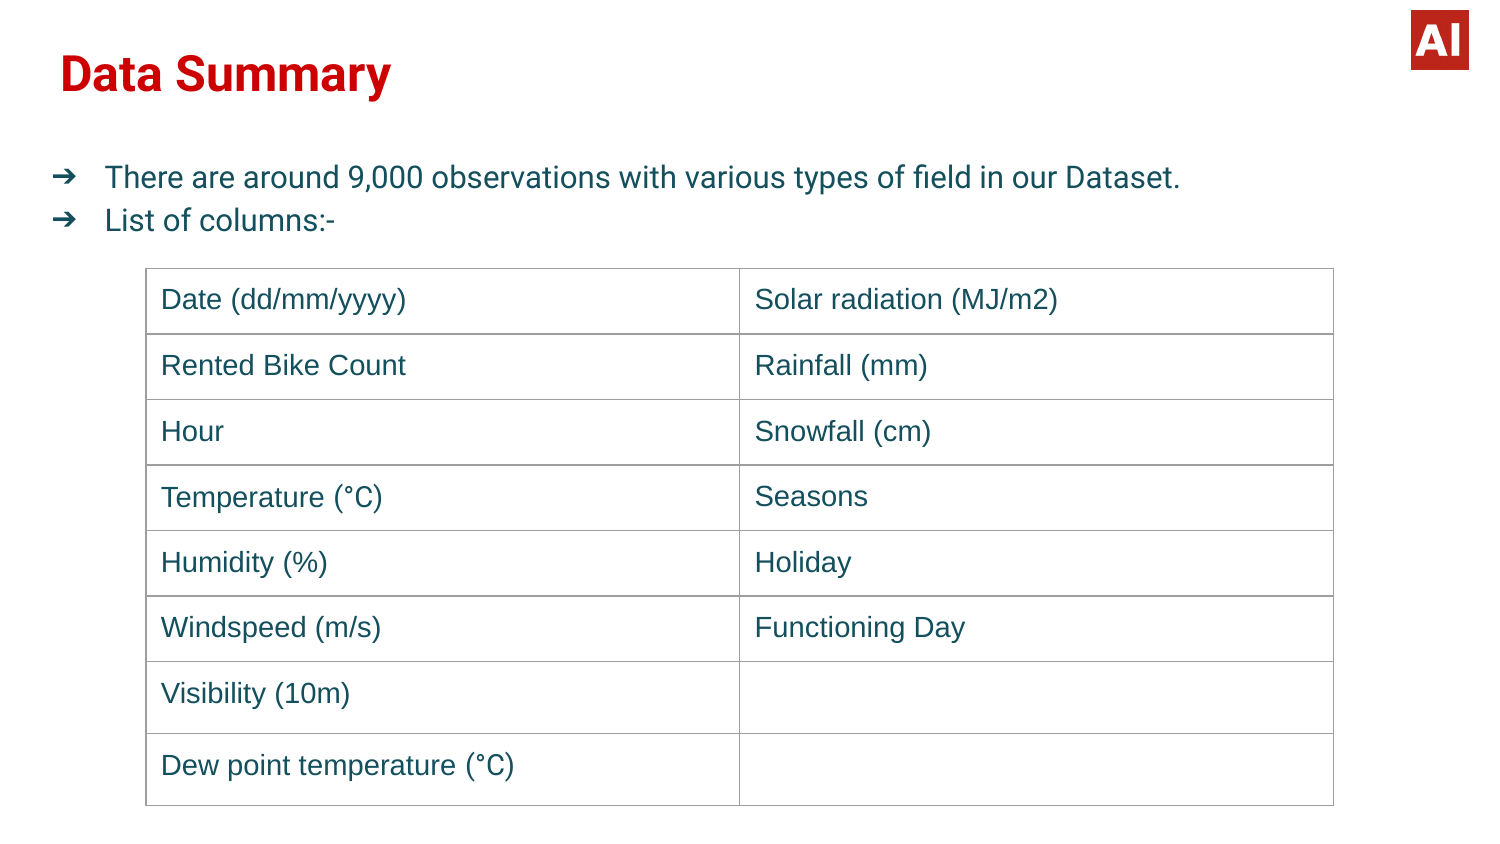

# Data Summary
There are around 9,000 observations with various types of field in our Dataset.
List of columns:-

| Date (dd/mm/yyyy) | Solar radiation (MJ/m2) |
| --- | --- |
| Rented Bike Count | Rainfall (mm) |
| Hour | Snowfall (cm) |
| Temperature (°C) | Seasons |
| Humidity (%) | Holiday |
| Windspeed (m/s) | Functioning Day |
| Visibility (10m) |  |
| Dew point temperature (°C) |  |